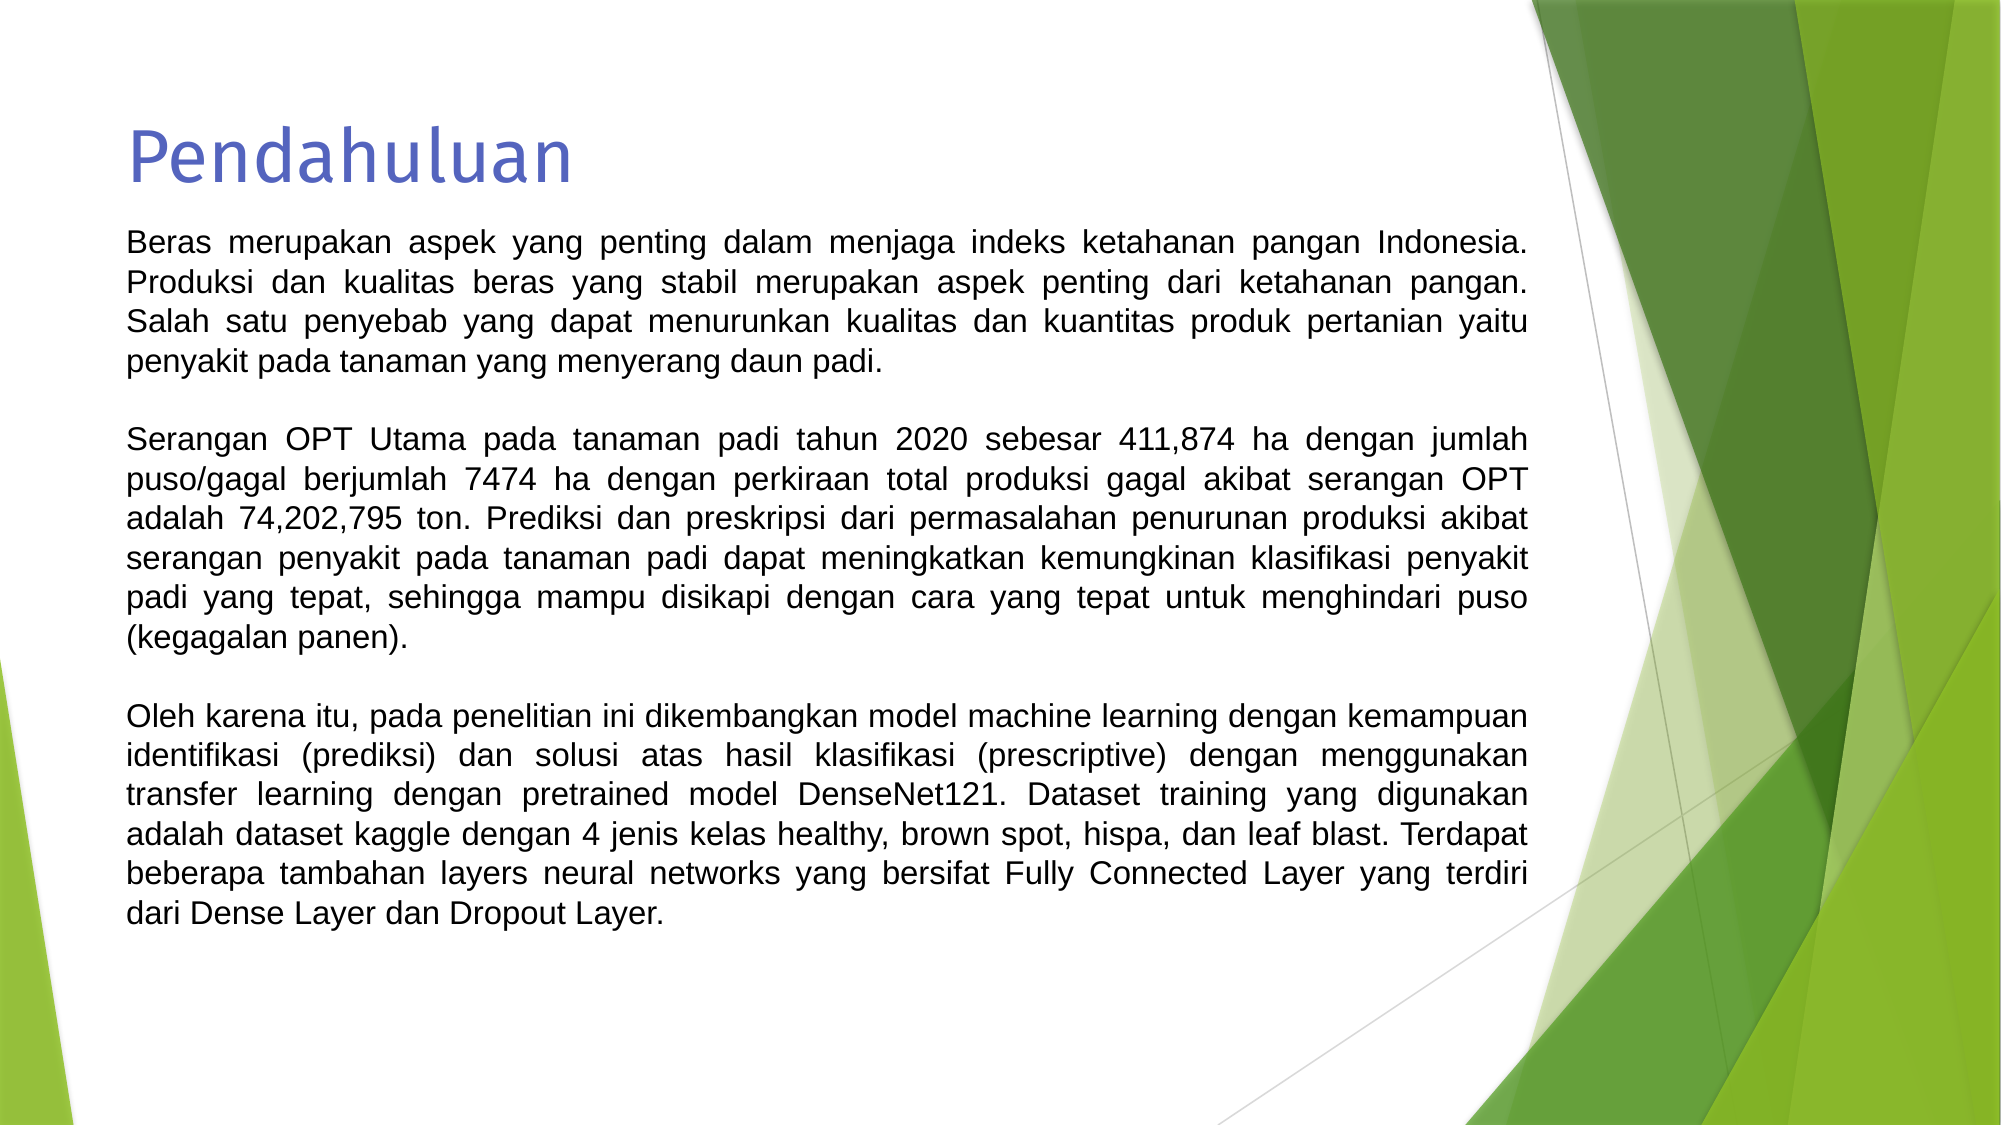

# Pendahuluan
Beras merupakan aspek yang penting dalam menjaga indeks ketahanan pangan Indonesia. Produksi dan kualitas beras yang stabil merupakan aspek penting dari ketahanan pangan. Salah satu penyebab yang dapat menurunkan kualitas dan kuantitas produk pertanian yaitu penyakit pada tanaman yang menyerang daun padi.

Serangan OPT Utama pada tanaman padi tahun 2020 sebesar 411,874 ha dengan jumlah puso/gagal berjumlah 7474 ha dengan perkiraan total produksi gagal akibat serangan OPT adalah 74,202,795 ton. Prediksi dan preskripsi dari permasalahan penurunan produksi akibat serangan penyakit pada tanaman padi dapat meningkatkan kemungkinan klasifikasi penyakit padi yang tepat, sehingga mampu disikapi dengan cara yang tepat untuk menghindari puso (kegagalan panen).

Oleh karena itu, pada penelitian ini dikembangkan model machine learning dengan kemampuan identifikasi (prediksi) dan solusi atas hasil klasifikasi (prescriptive) dengan menggunakan transfer learning dengan pretrained model DenseNet121. Dataset training yang digunakan adalah dataset kaggle dengan 4 jenis kelas healthy, brown spot, hispa, dan leaf blast. Terdapat beberapa tambahan layers neural networks yang bersifat Fully Connected Layer yang terdiri dari Dense Layer dan Dropout Layer.